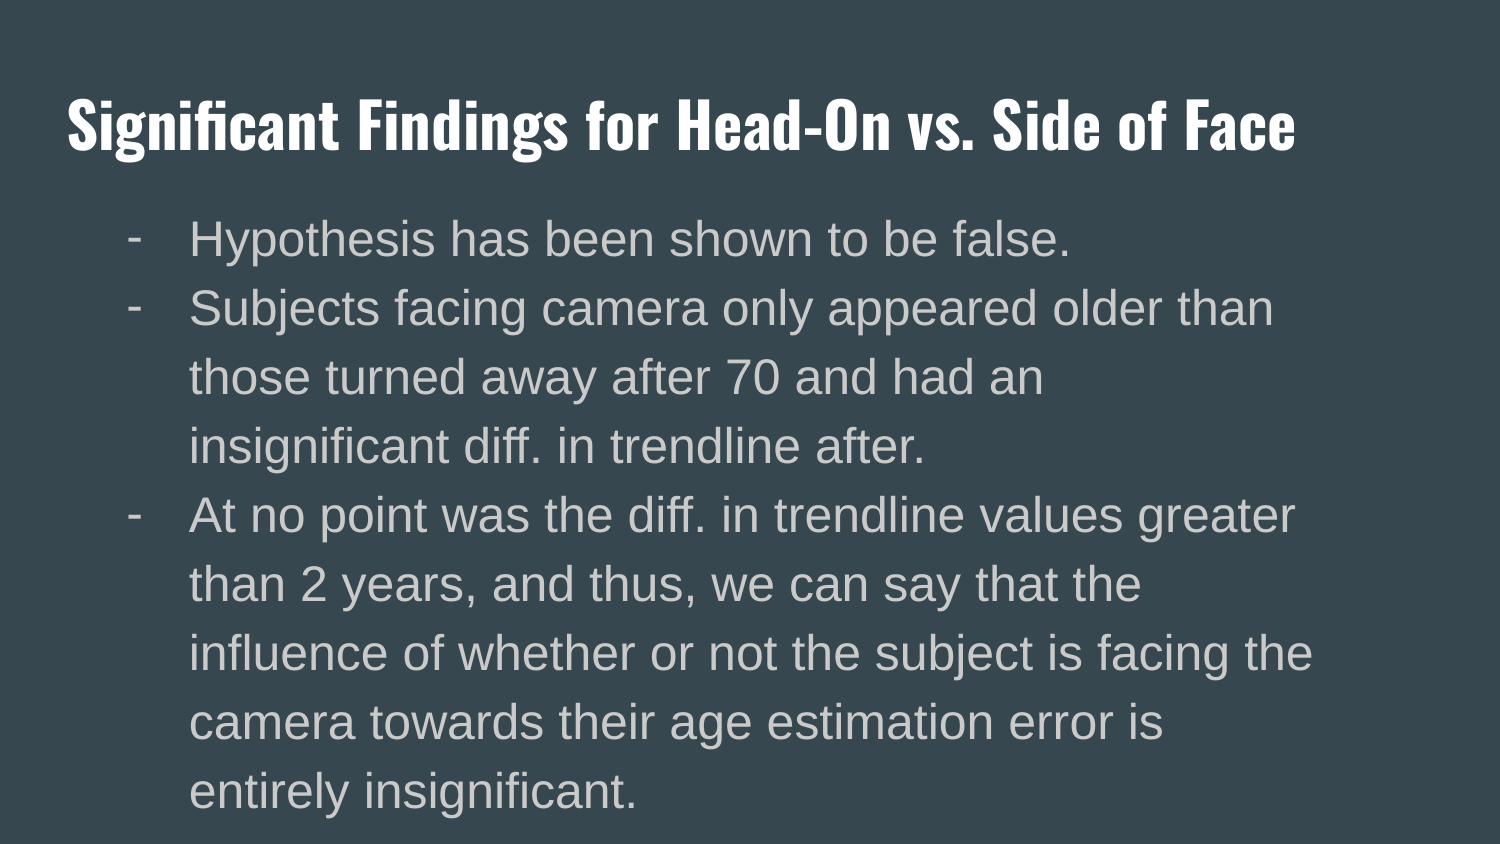

# Significant Findings for Head-On vs. Side of Face
Hypothesis has been shown to be false.
Subjects facing camera only appeared older than those turned away after 70 and had an insignificant diff. in trendline after.
At no point was the diff. in trendline values greater than 2 years, and thus, we can say that the influence of whether or not the subject is facing the camera towards their age estimation error is entirely insignificant.